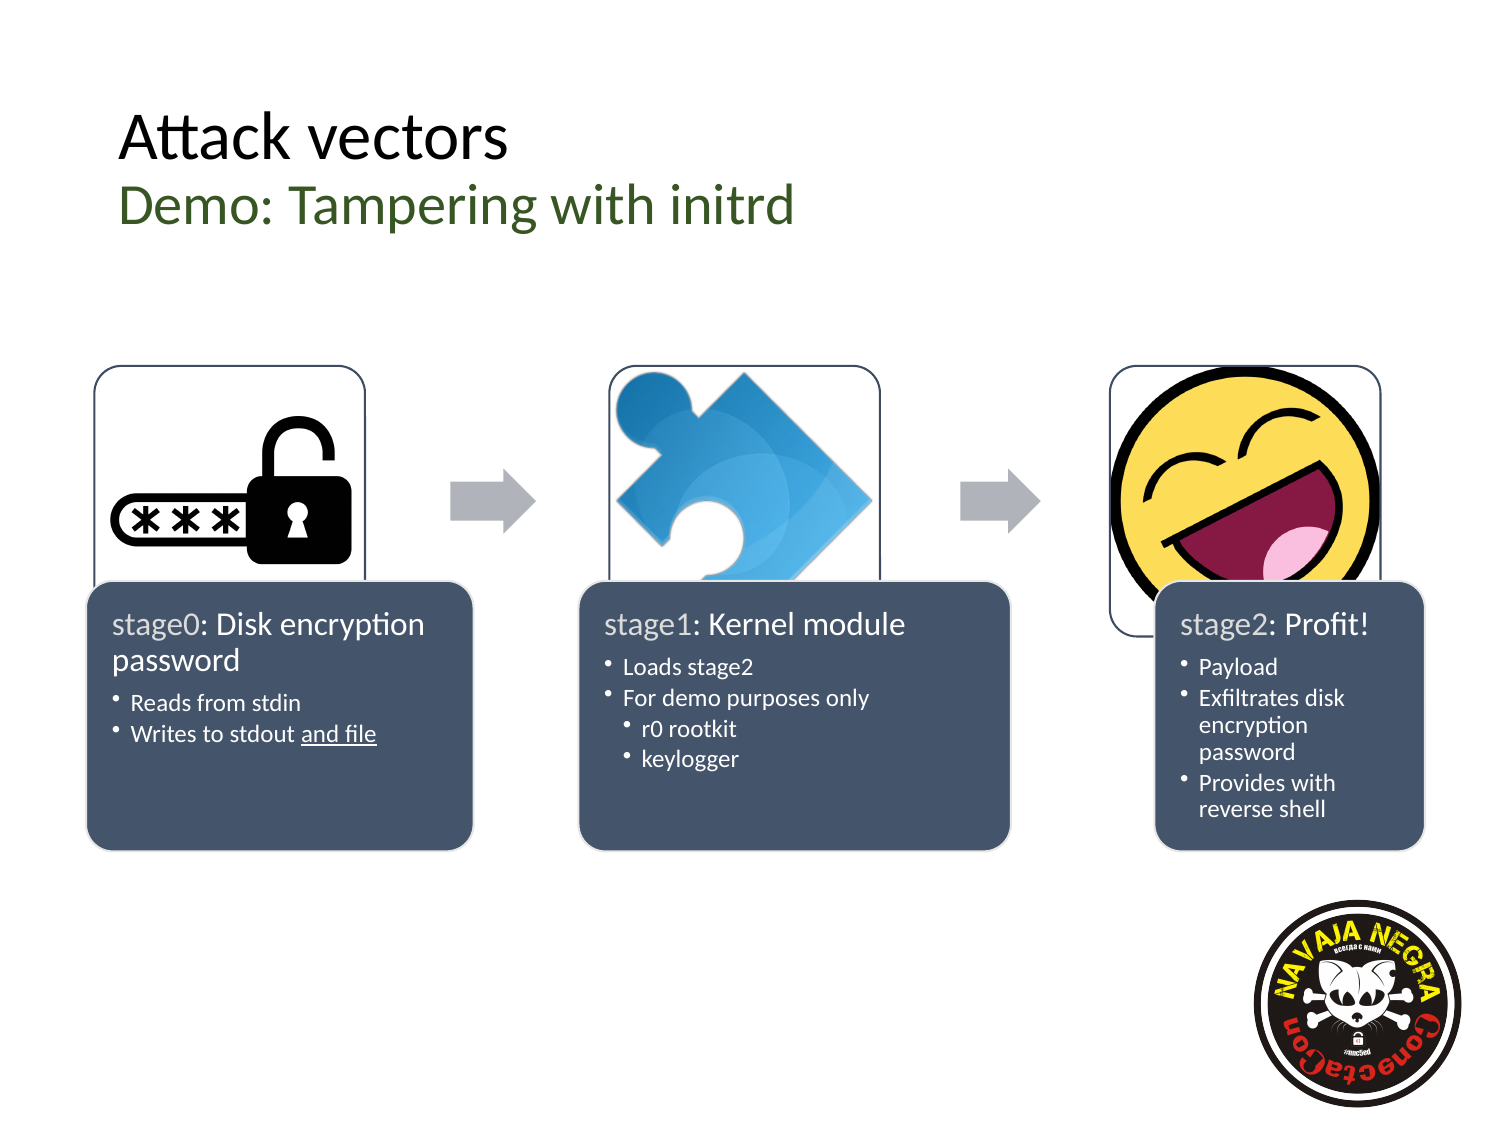

# Attack vectors Demo: Tampering with initrd
stage0: Disk encryption password
Reads from stdin
Writes to stdout and file

stage1: Kernel module
Loads stage2
For demo purposes only
r0 rootkit
keylogger

stage2: Profit!
Payload
Exfiltrates disk encryption password
Provides with reverse shell